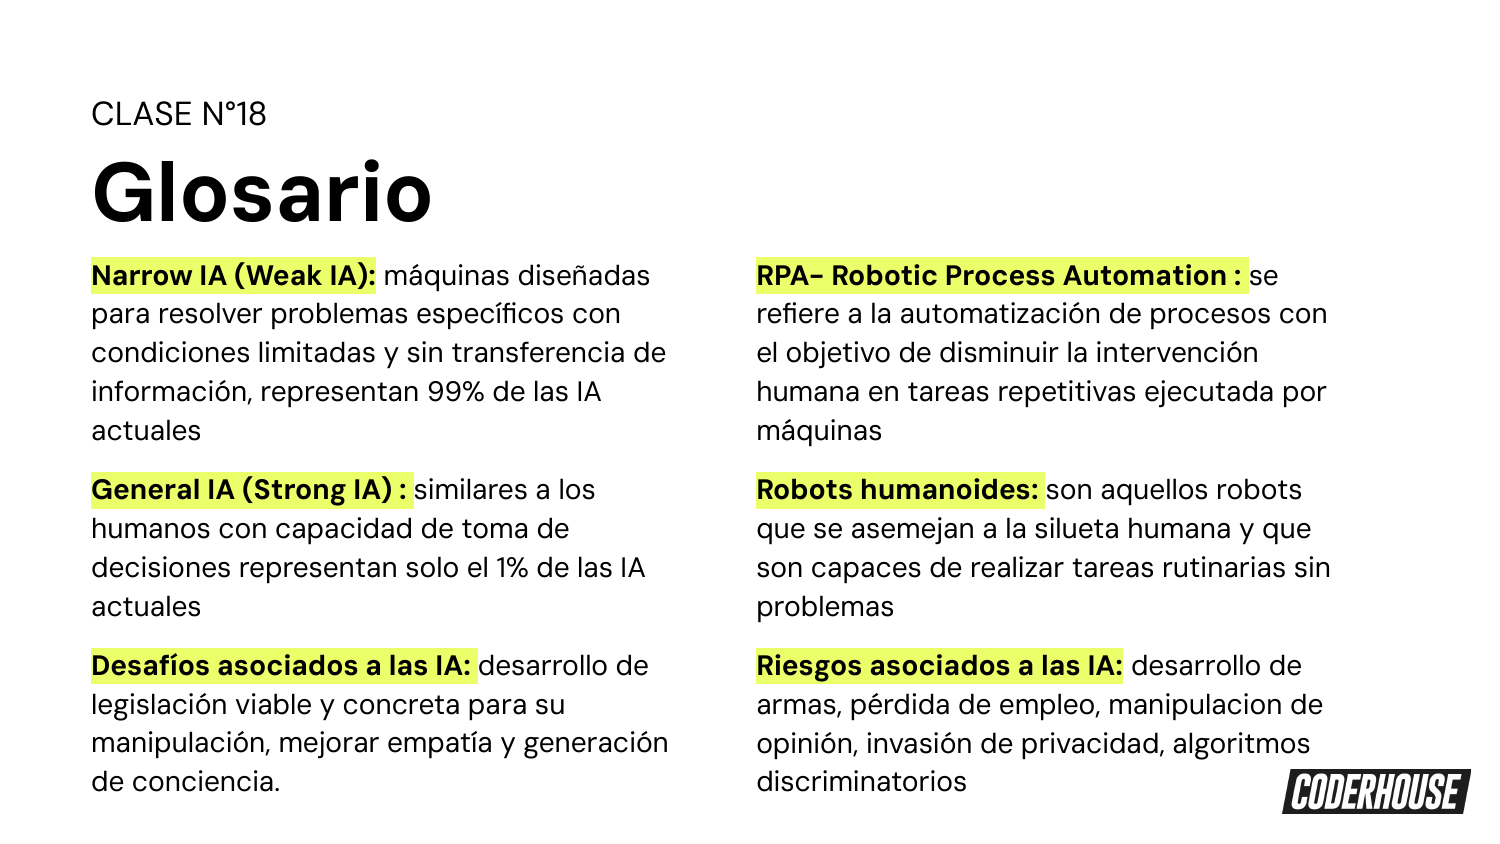

CLASE N°18
Glosario
Narrow IA (Weak IA): máquinas diseñadas para resolver problemas específicos con condiciones limitadas y sin transferencia de información, representan 99% de las IA actuales
General IA (Strong IA) : similares a los humanos con capacidad de toma de decisiones representan solo el 1% de las IA actuales
Desafíos asociados a las IA: desarrollo de legislación viable y concreta para su manipulación, mejorar empatía y generación de conciencia.

RPA- Robotic Process Automation : se refiere a la automatización de procesos con el objetivo de disminuir la intervención humana en tareas repetitivas ejecutada por máquinas
Robots humanoides: son aquellos robots que se asemejan a la silueta humana y que son capaces de realizar tareas rutinarias sin problemas
Riesgos asociados a las IA: desarrollo de armas, pérdida de empleo, manipulacion de opinión, invasión de privacidad, algoritmos discriminatorios